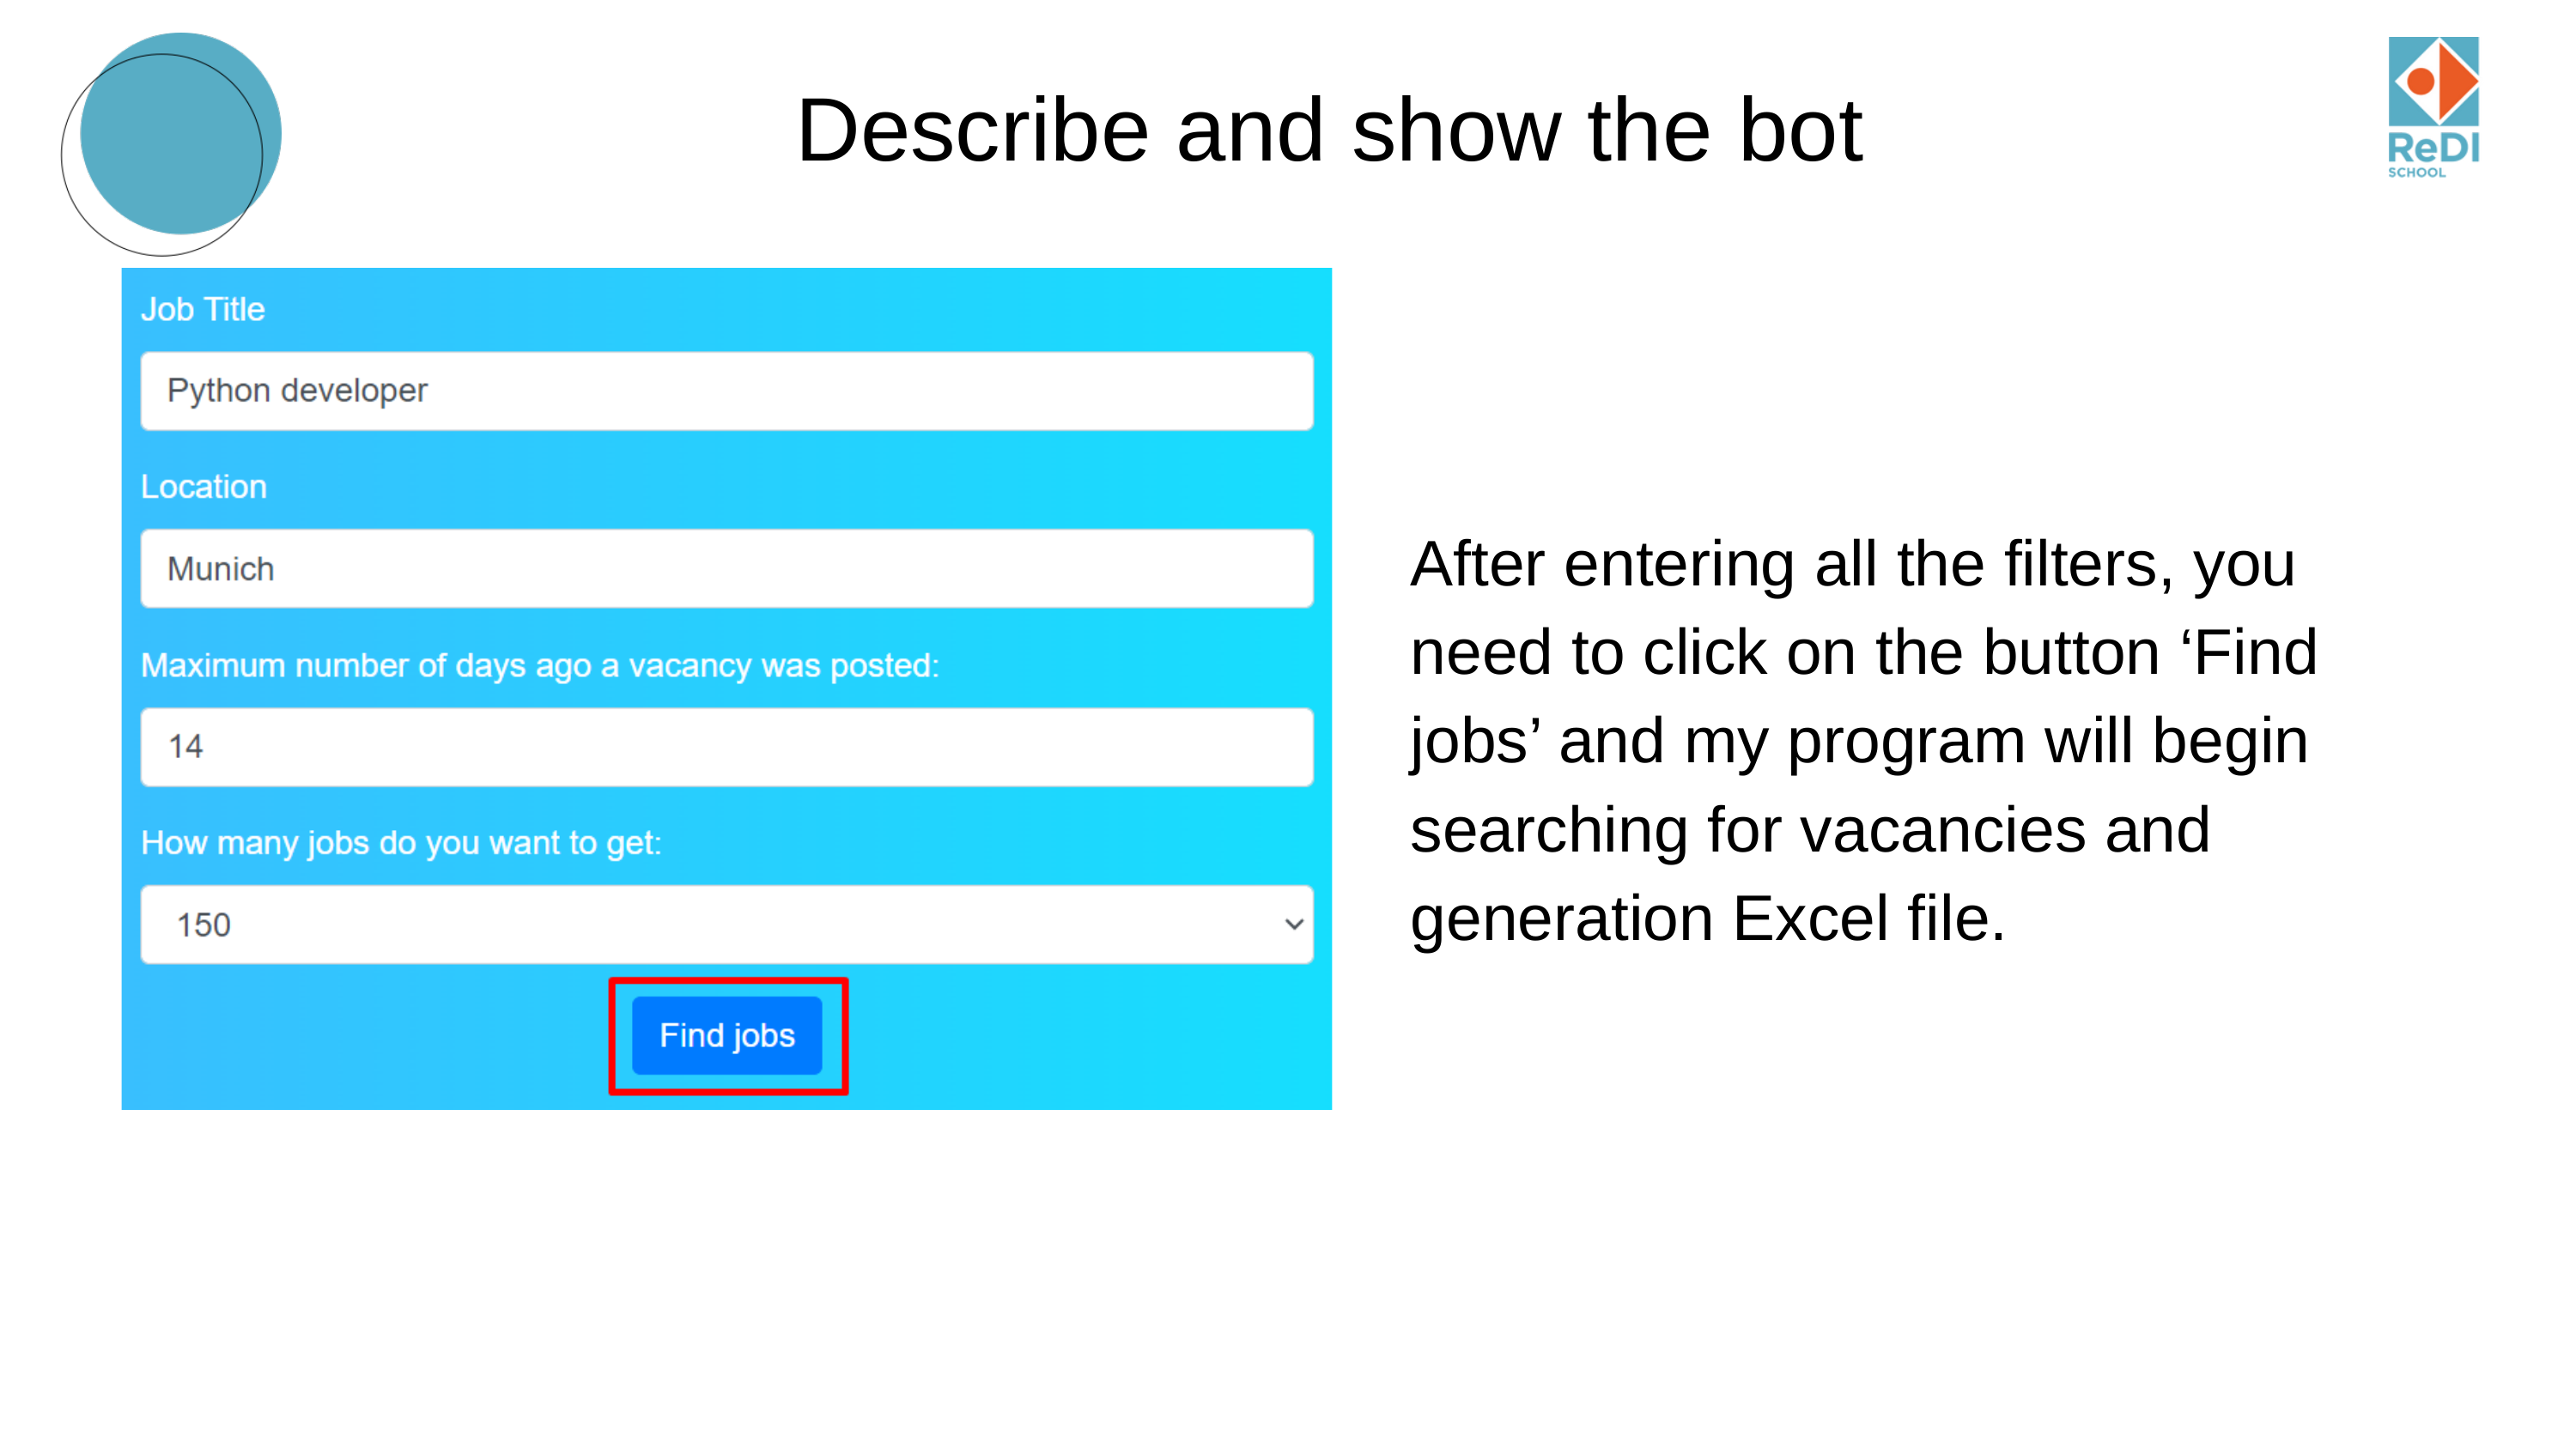

Describe and show the bot

After entering all the filters, you need to click on the button ‘Find jobs’ and my program will begin searching for vacancies and generation Excel file.